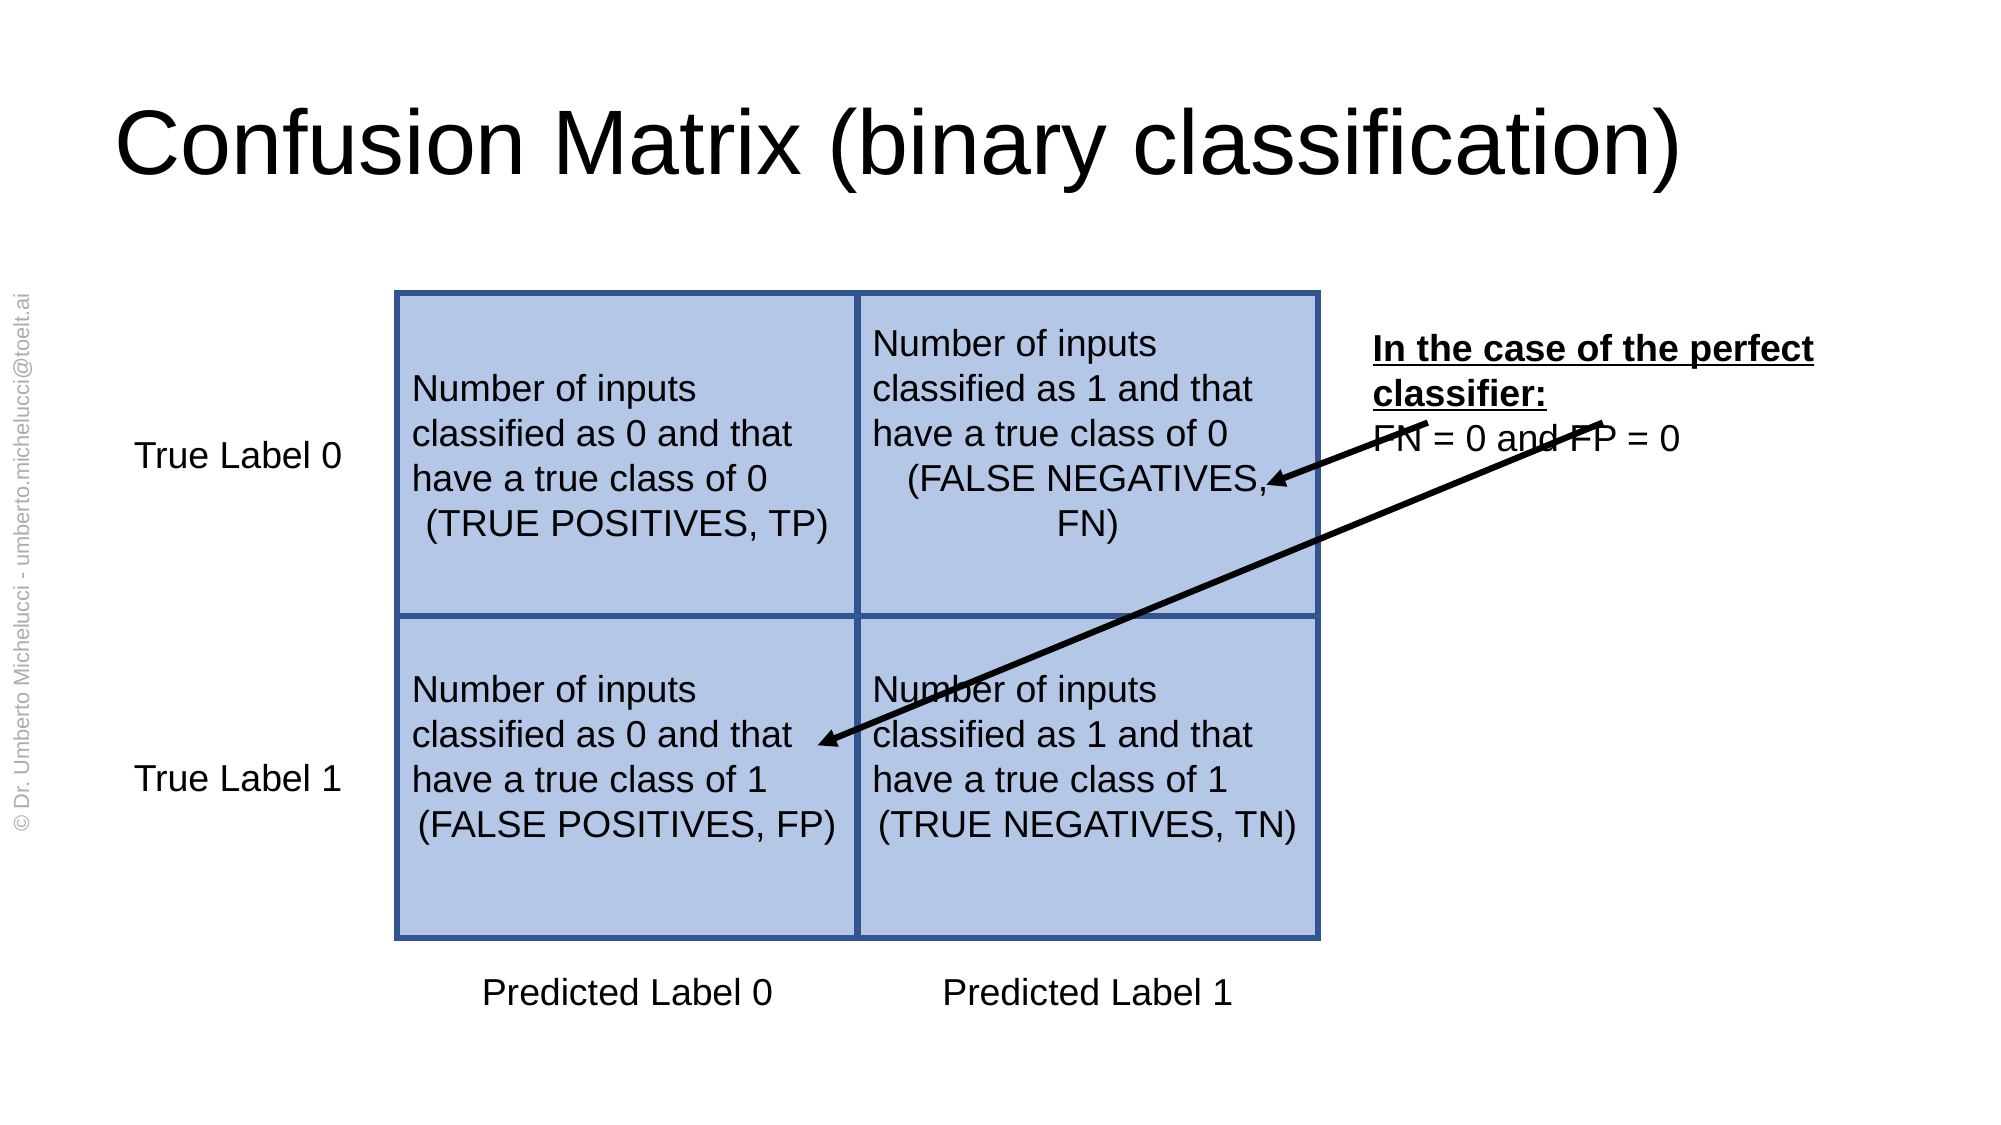

# Confusion Matrix (binary classification)
Number of inputs classified as 1 and that have a true class of 0
(FALSE NEGATIVES, FN)

Number of inputs classified as 0 and that have a true class of 0
(TRUE POSITIVES, TP)
In the case of the perfect classifier:
FN = 0 and FP = 0
True Label 0
© Dr. Umberto Michelucci - umberto.michelucci@toelt.ai
Number of inputs classified as 1 and that have a true class of 1
(TRUE NEGATIVES, TN)

Number of inputs classified as 0 and that have a true class of 1
(FALSE POSITIVES, FP)

True Label 1
Predicted Label 0
Predicted Label 1